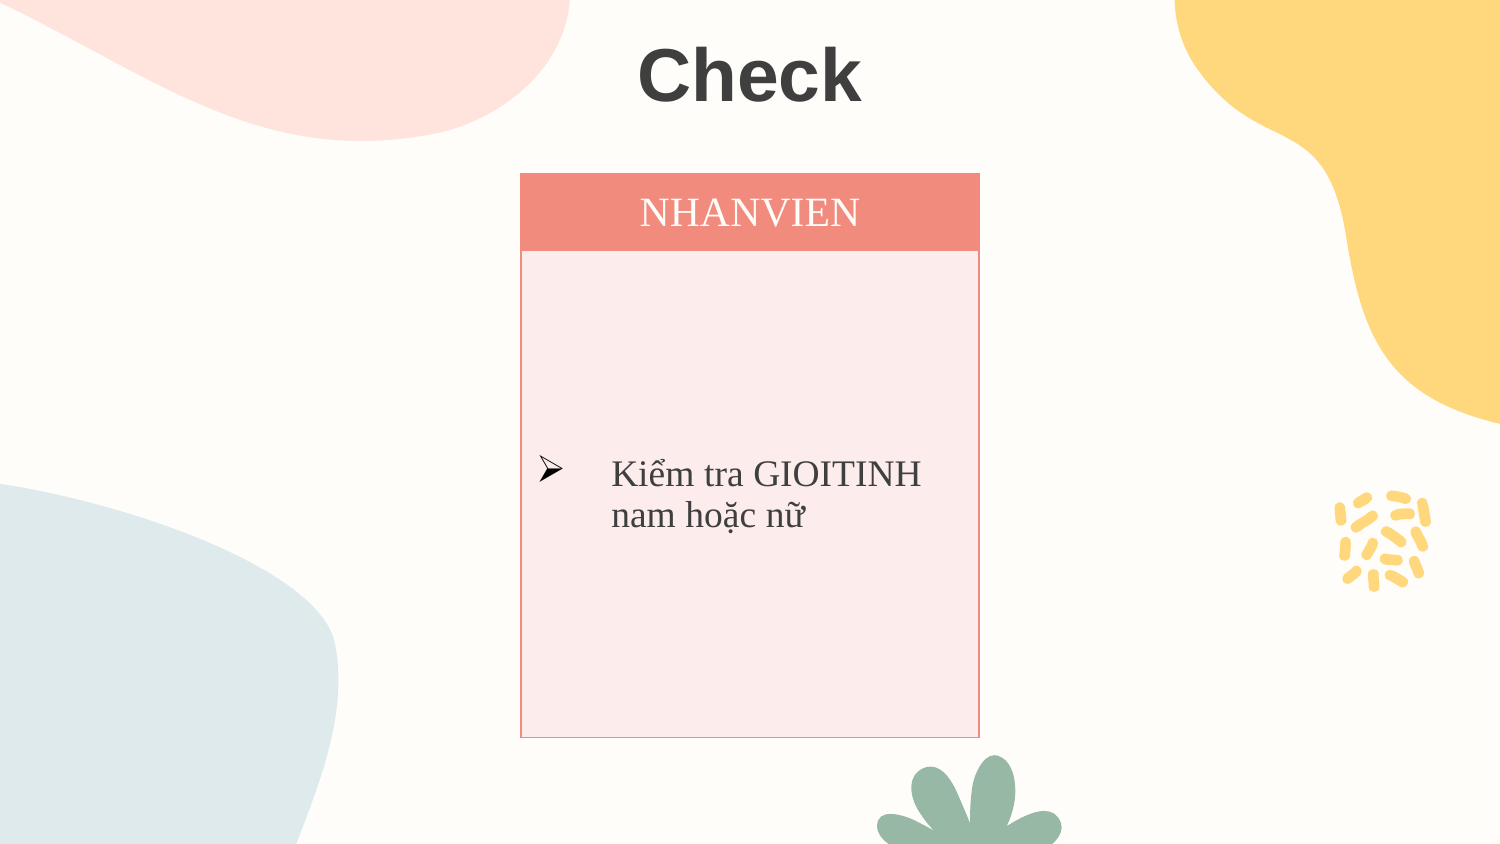

# Check
| NHANVIEN |
| --- |
| Kiểm tra GIOITINH nam hoặc nữ |